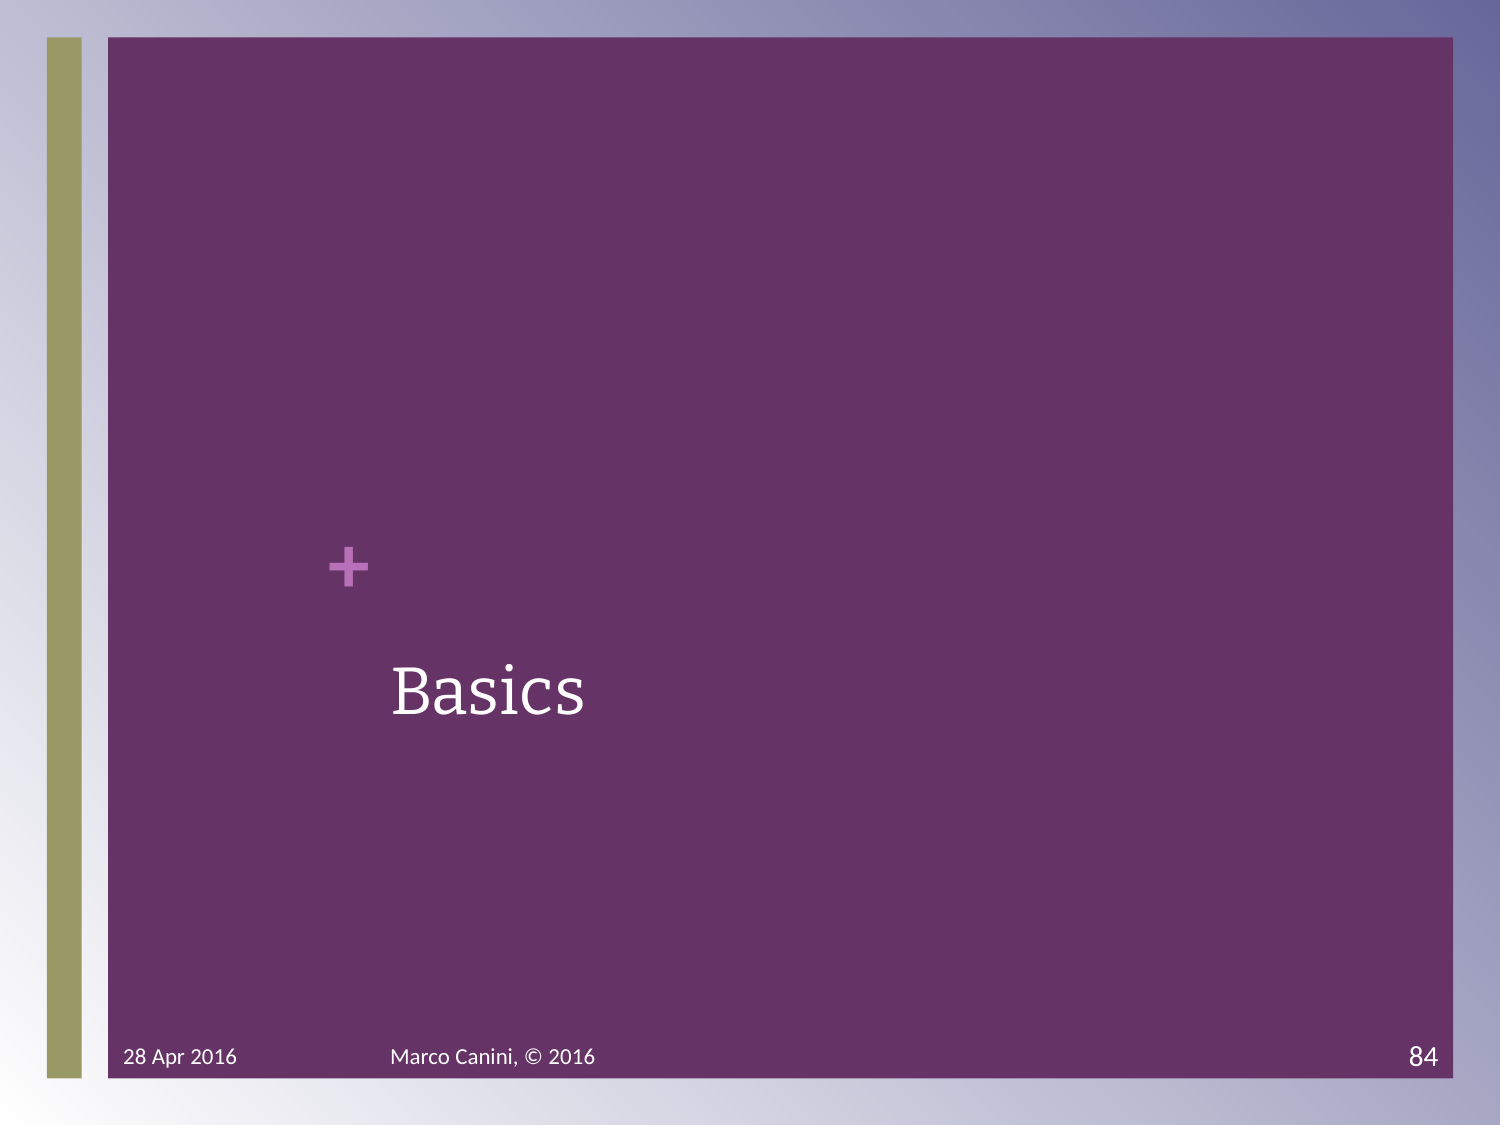

# Basics

28 Apr 2016
Marco Canini, © 2016
84